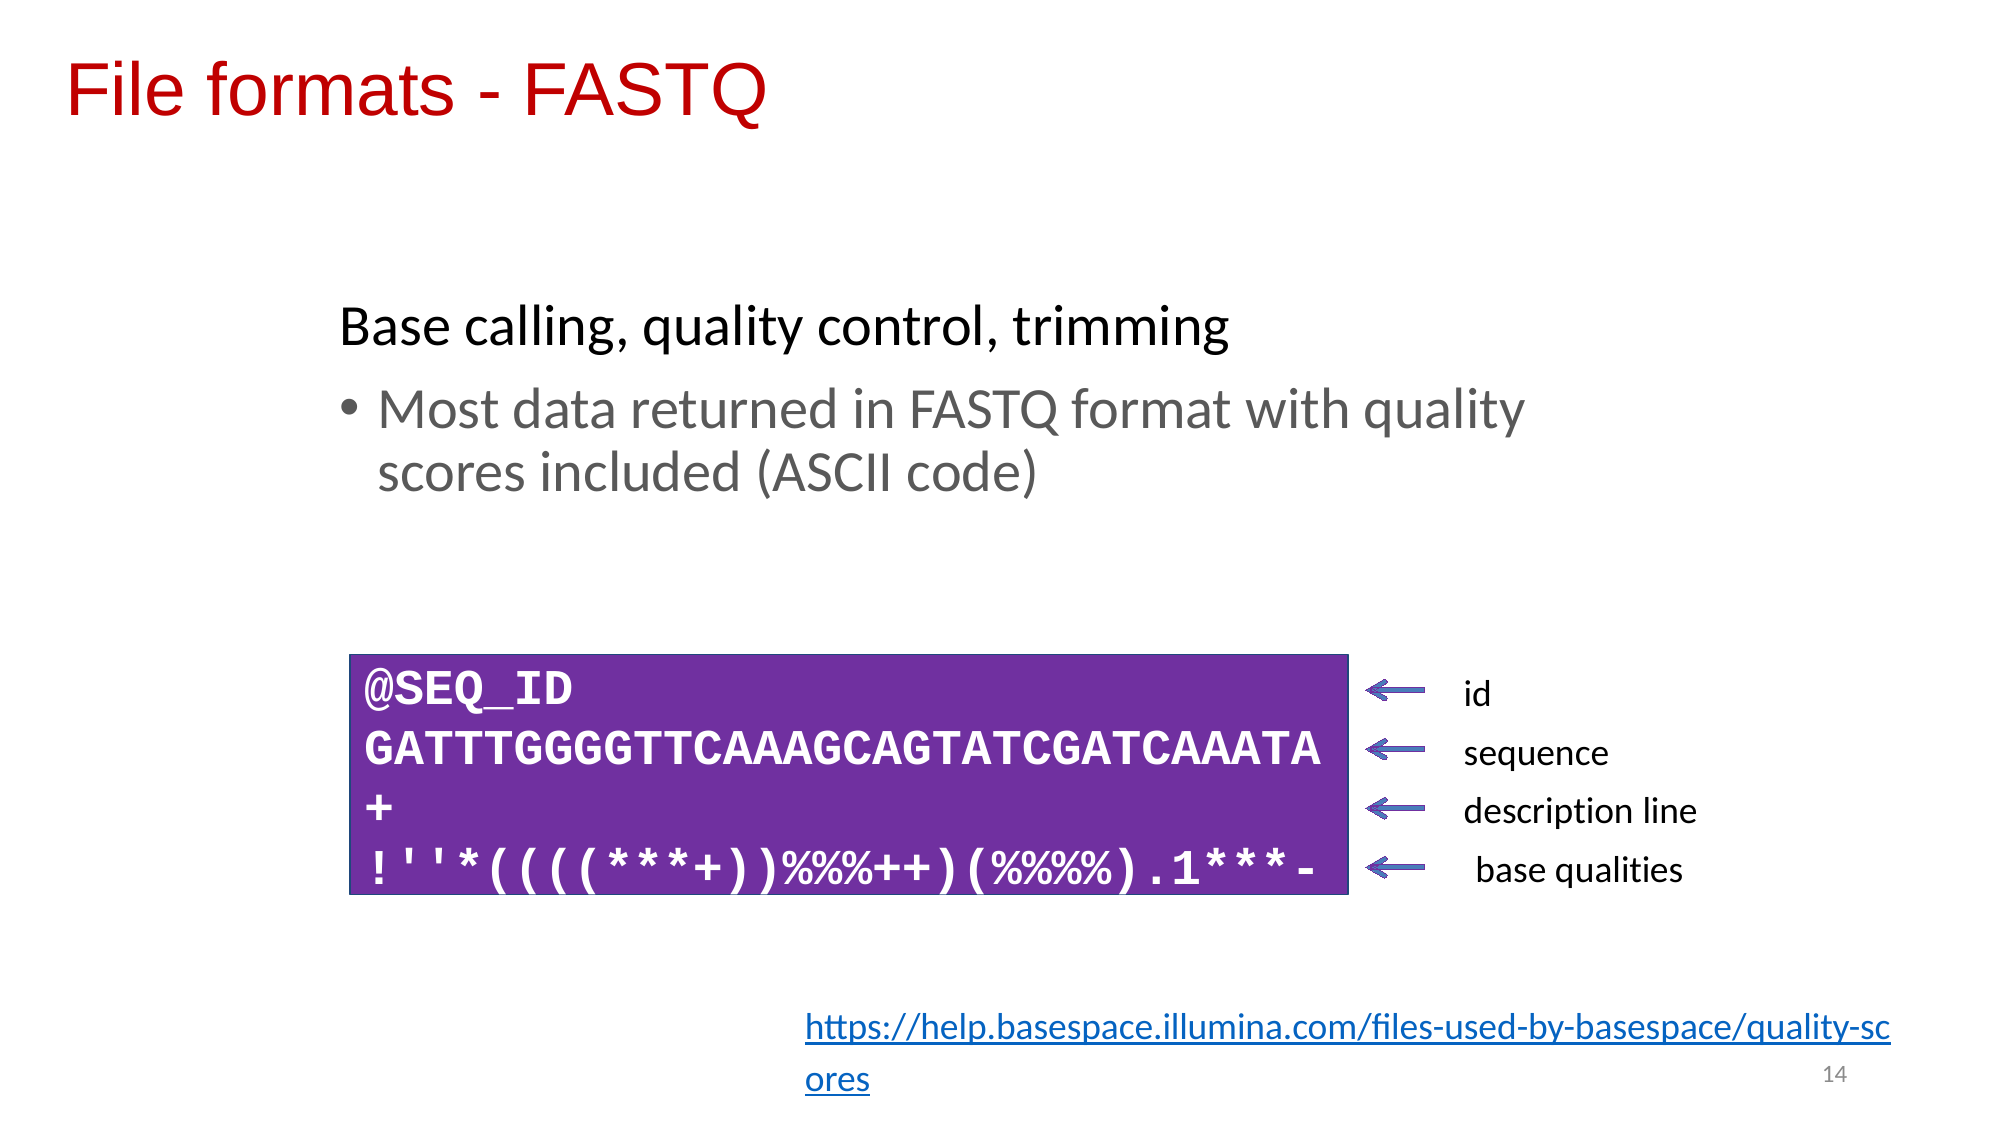

File formats - FASTQ
Base calling, quality control, trimming
Most data returned in FASTQ format with quality scores included (ASCII code)

@SEQ_ID GATTTGGGGTTCAAAGCAGTATCGATCAAATA
+
!''*((((***+))%%%++)(%%%%).1***-
id
sequence
description line base qualities

https://help.basespace.illumina.com/files-used-by-basespace/quality-scores
14